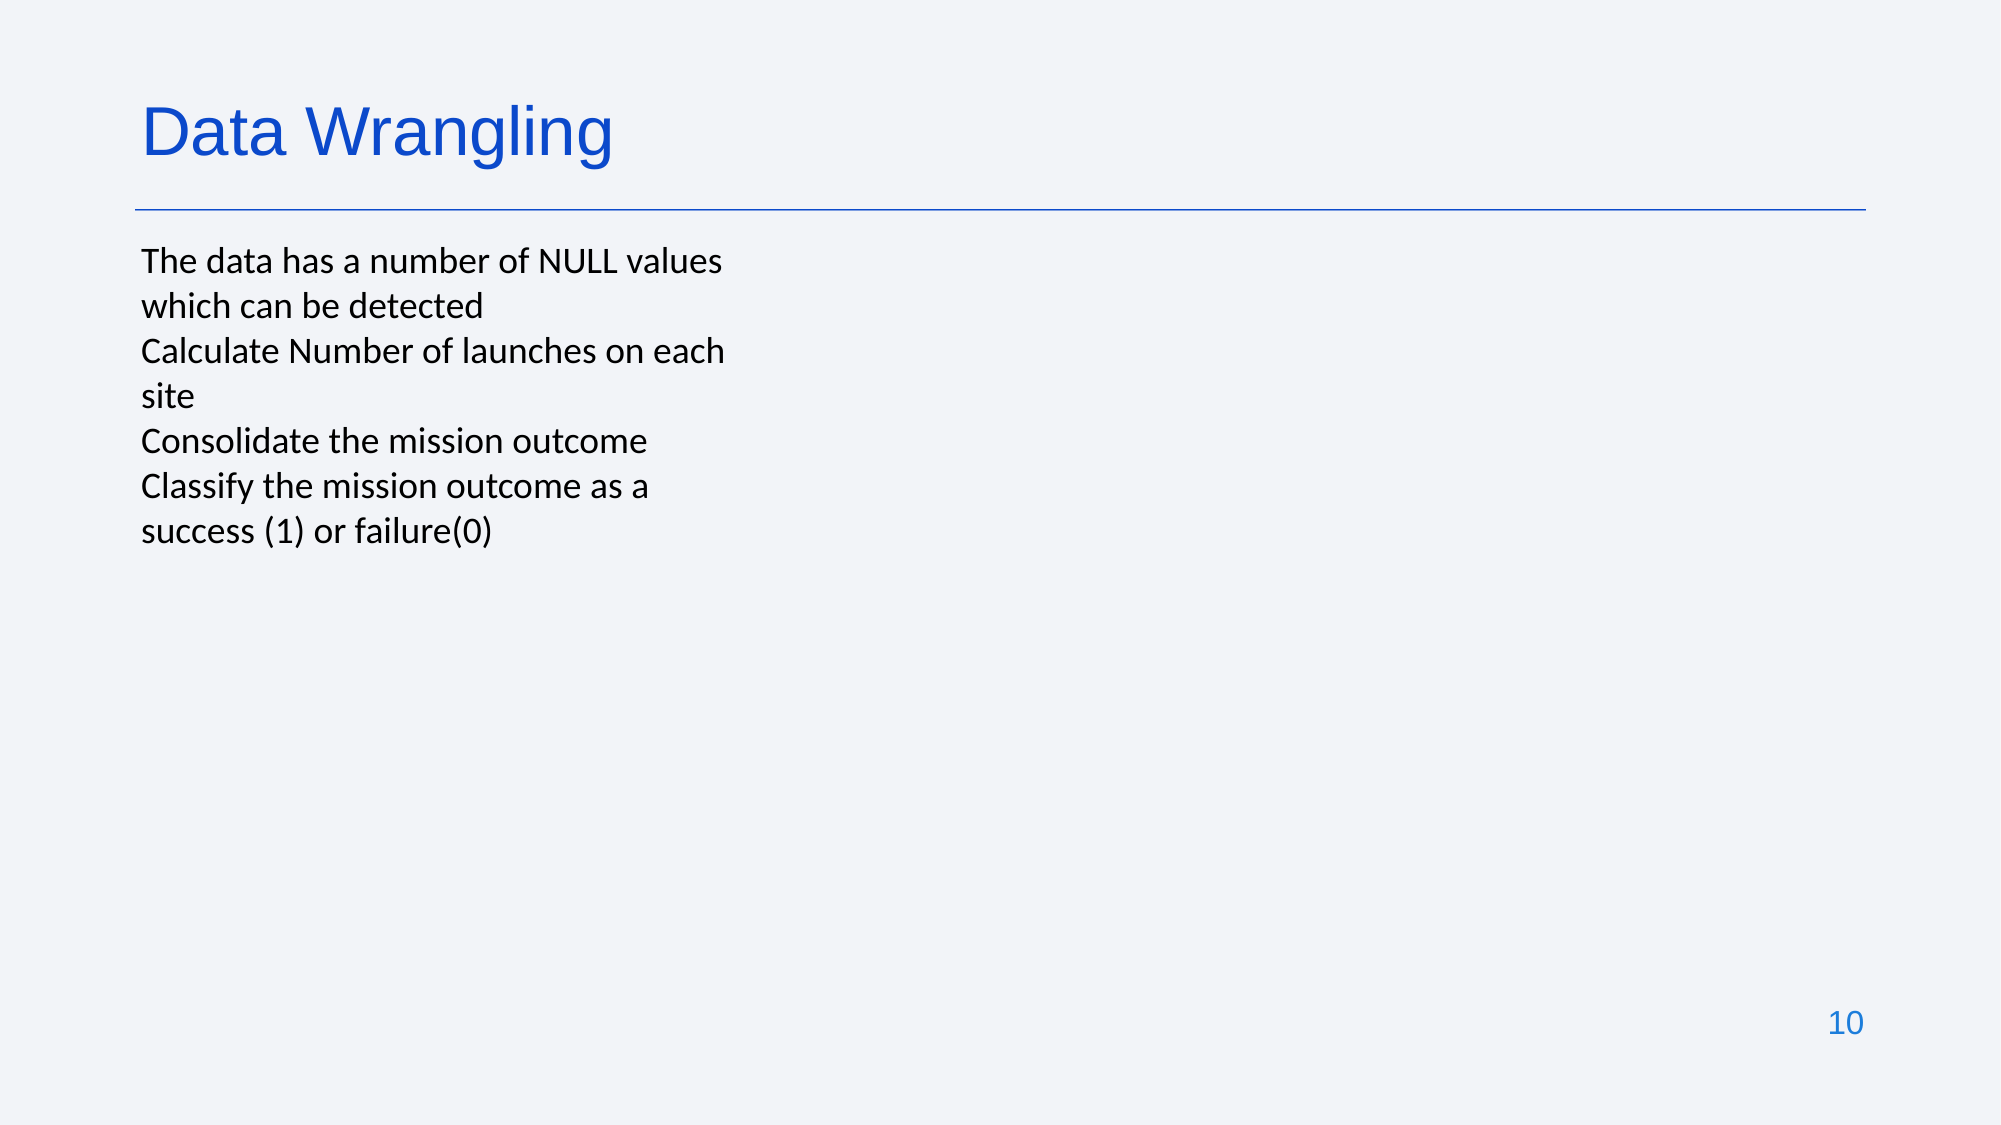

Data Wrangling
The data has a number of NULL values which can be detected
Calculate Number of launches on each site
Consolidate the mission outcome
Classify the mission outcome as a success (1) or failure(0)

10